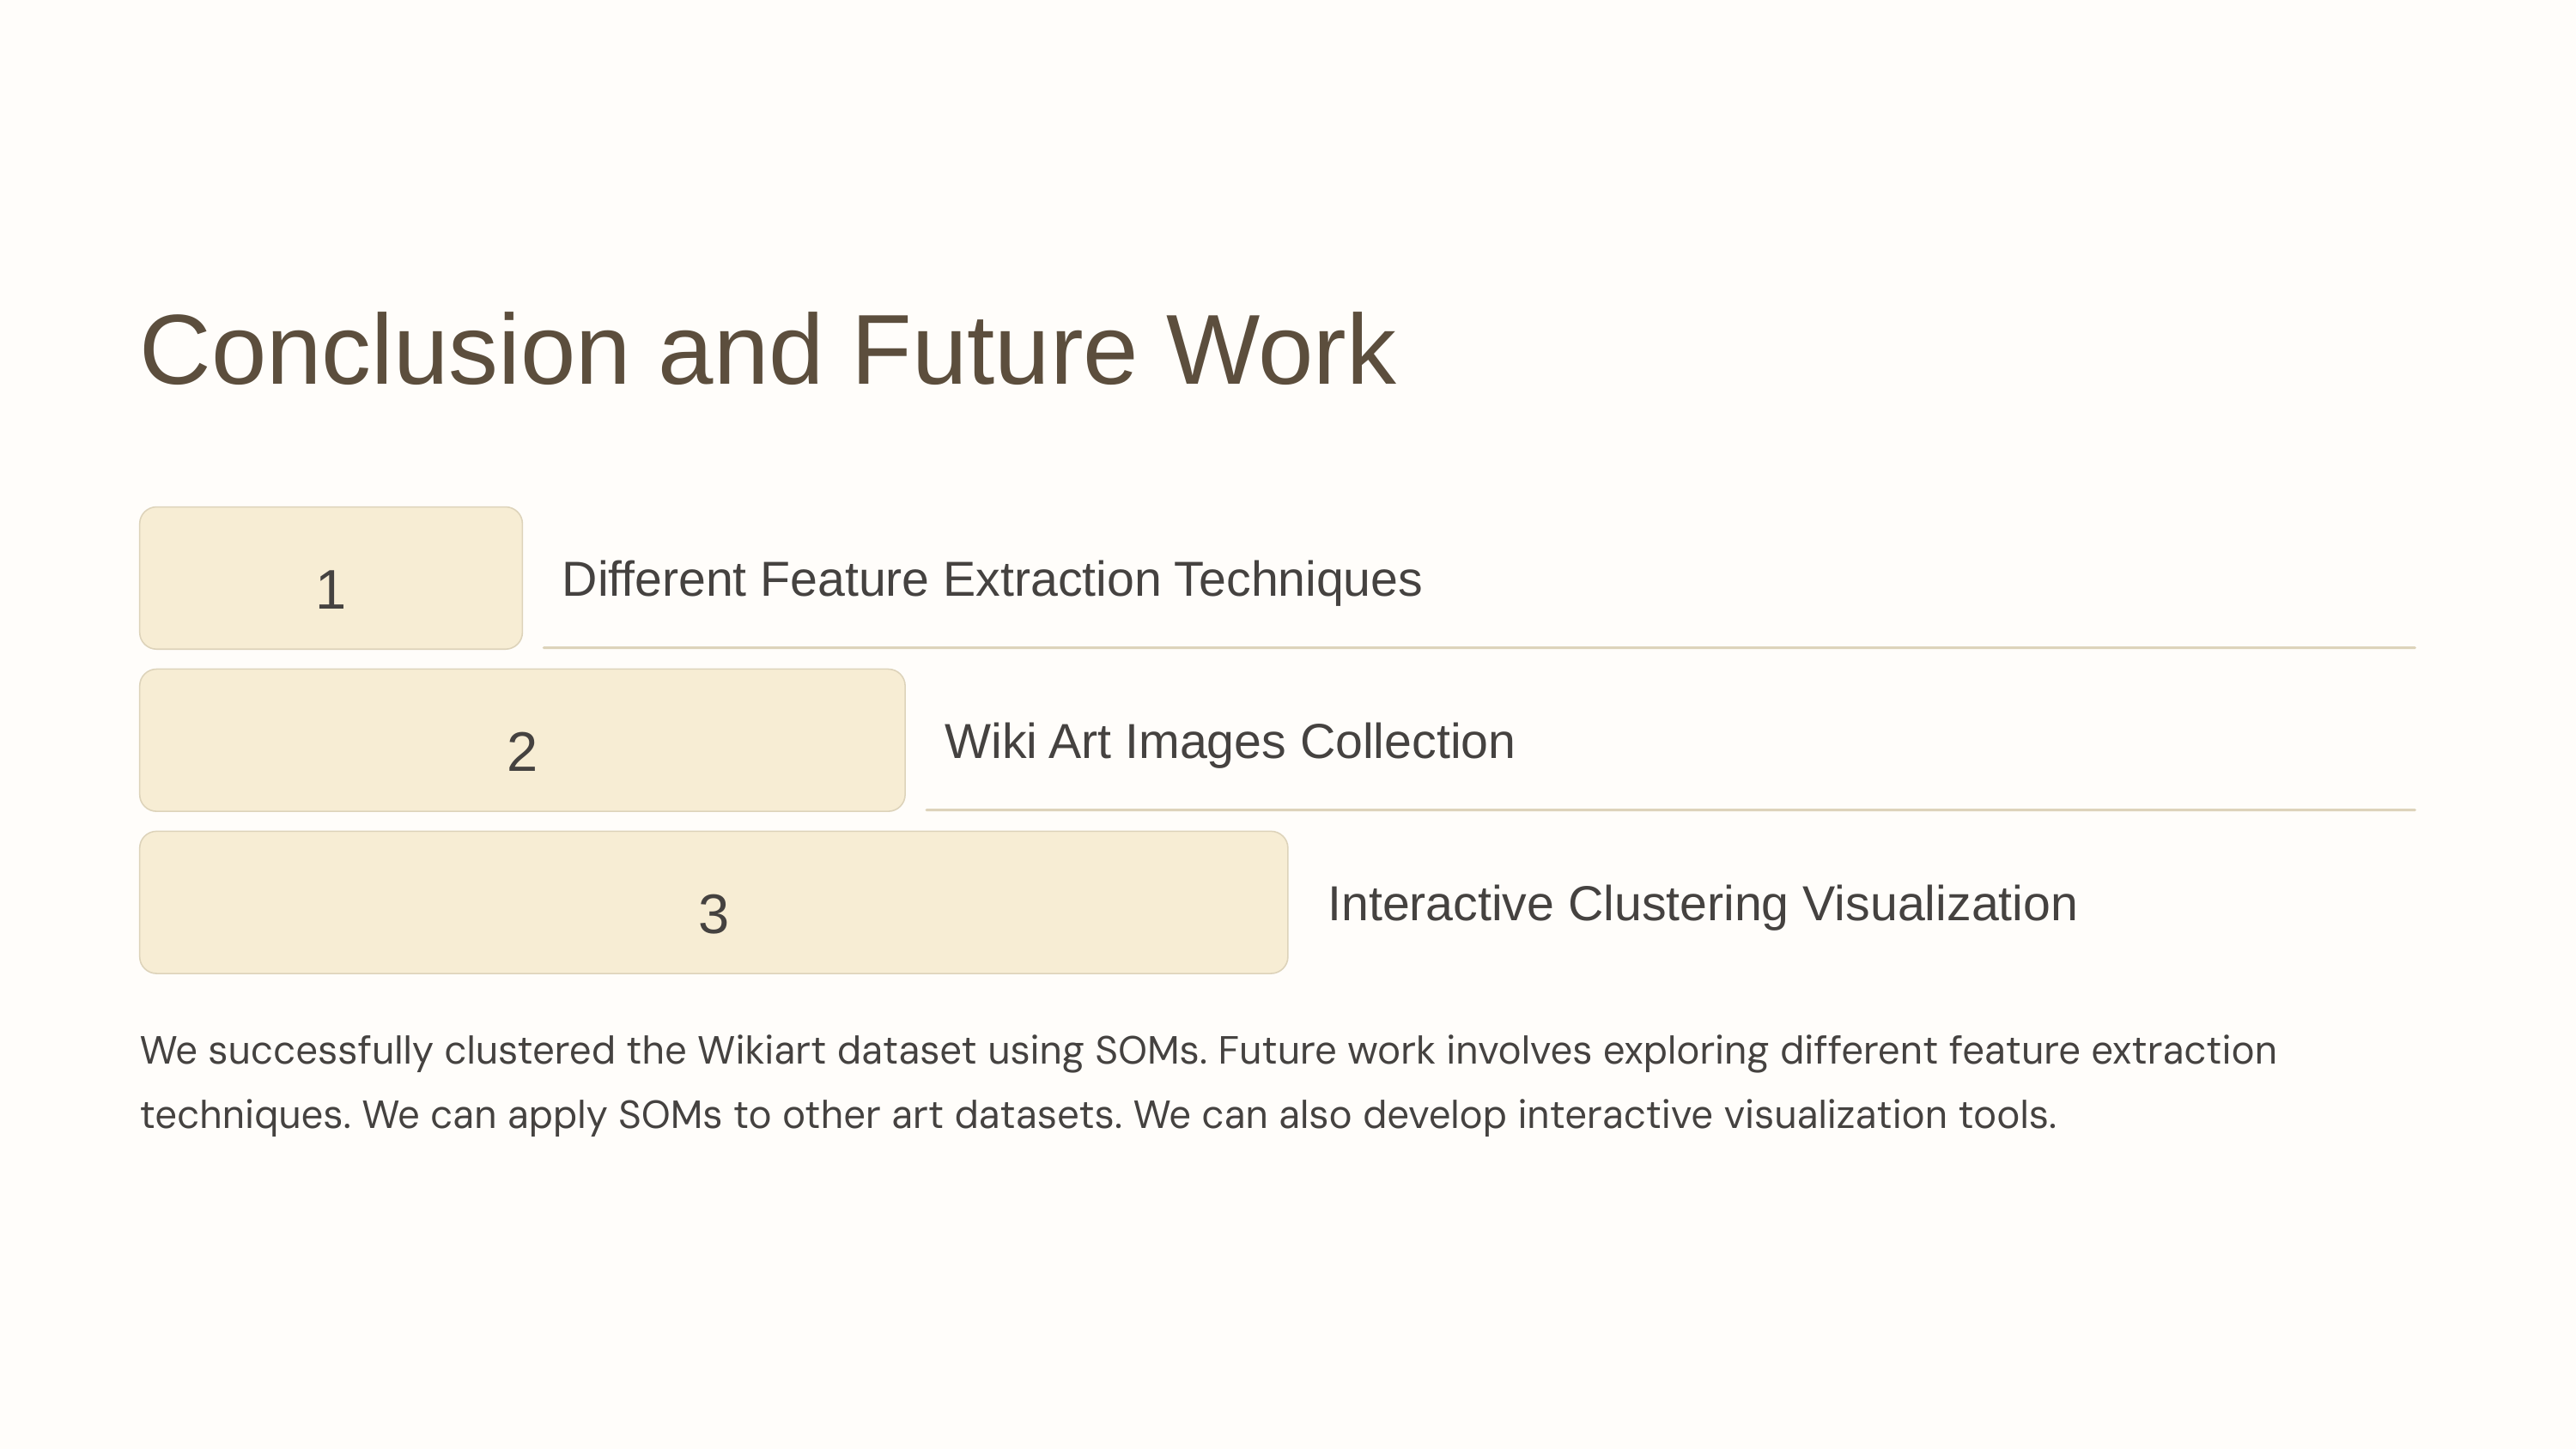

Conclusion and Future Work

1

Different Feature Extraction Techniques

2

Wiki Art Images Collection

3

Interactive Clustering Visualization

We successfully clustered the Wikiart dataset using SOMs. Future work involves exploring different feature extraction techniques. We can apply SOMs to other art datasets. We can also develop interactive visualization tools.